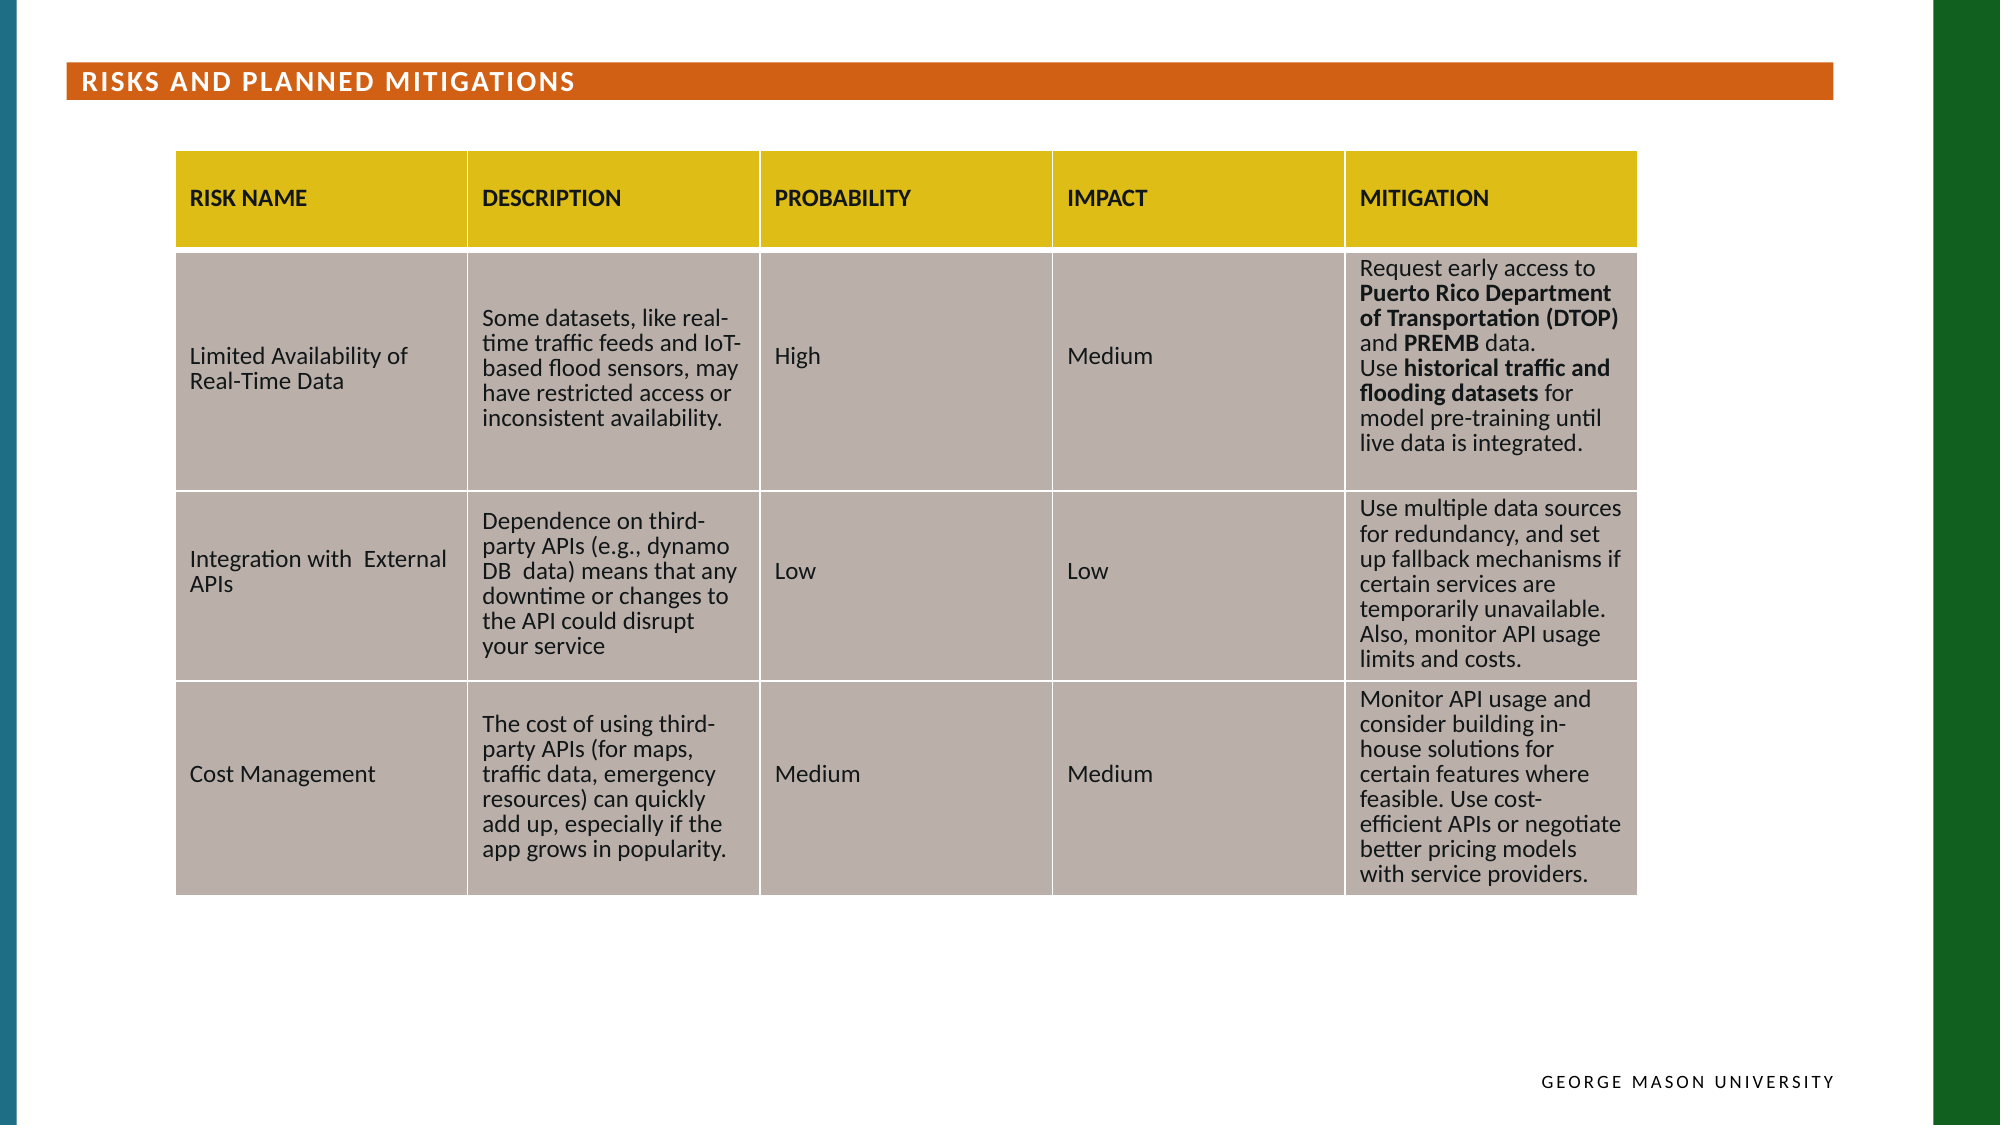

Risks and Planned Mitigations
| Risk Name | Description | Probability | Impact | Mitigation |
| --- | --- | --- | --- | --- |
| Limited Availability of Real-Time Data | Some datasets, like real-time traffic feeds and IoT-based flood sensors, may have restricted access or inconsistent availability. | High | Medium | Request early access to Puerto Rico Department of Transportation (DTOP) and PREMB data. Use historical traffic and flooding datasets for model pre-training until live data is integrated. |
| Integration with External APIs | Dependence on third-party APIs (e.g., dynamo DB data) means that any downtime or changes to the API could disrupt your service | Low | Low | Use multiple data sources for redundancy, and set up fallback mechanisms if certain services are temporarily unavailable. Also, monitor API usage limits and costs. |
| Cost Management | The cost of using third-party APIs (for maps, traffic data, emergency resources) can quickly add up, especially if the app grows in popularity. | Medium | Medium | Monitor API usage and consider building in-house solutions for certain features where feasible. Use cost-efficient APIs or negotiate better pricing models with service providers. |